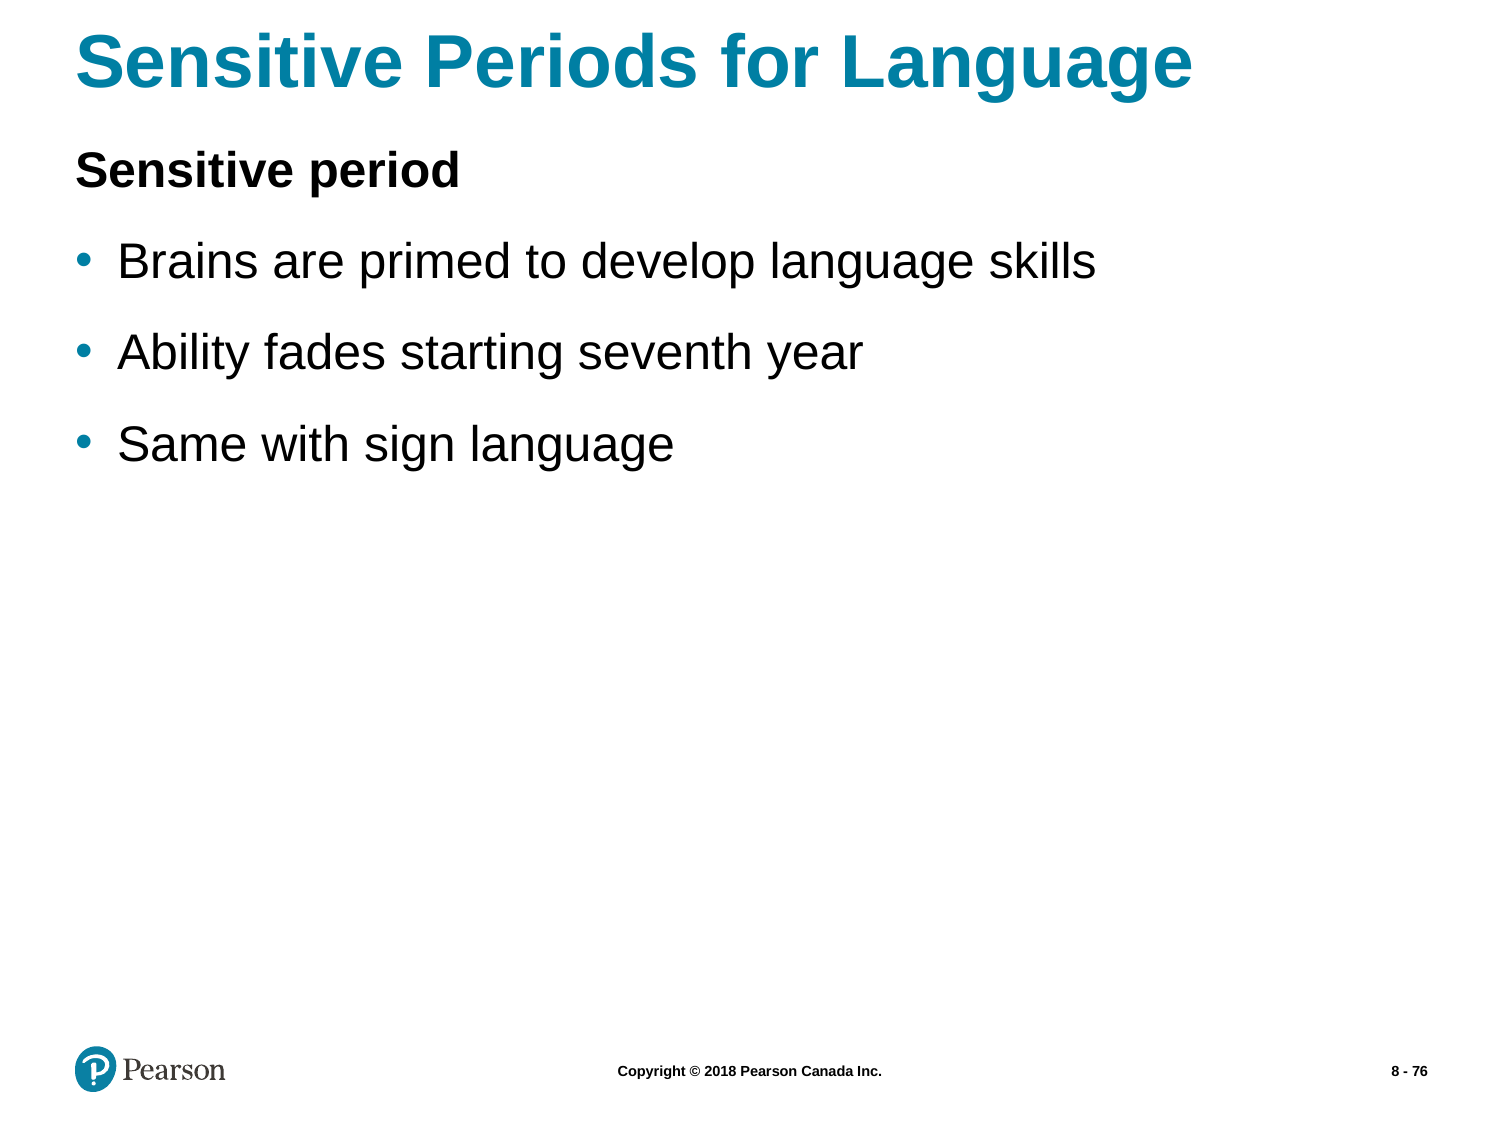

# Sensitive Periods for Language
Sensitive period
Brains are primed to develop language skills
Ability fades starting seventh year
Same with sign language